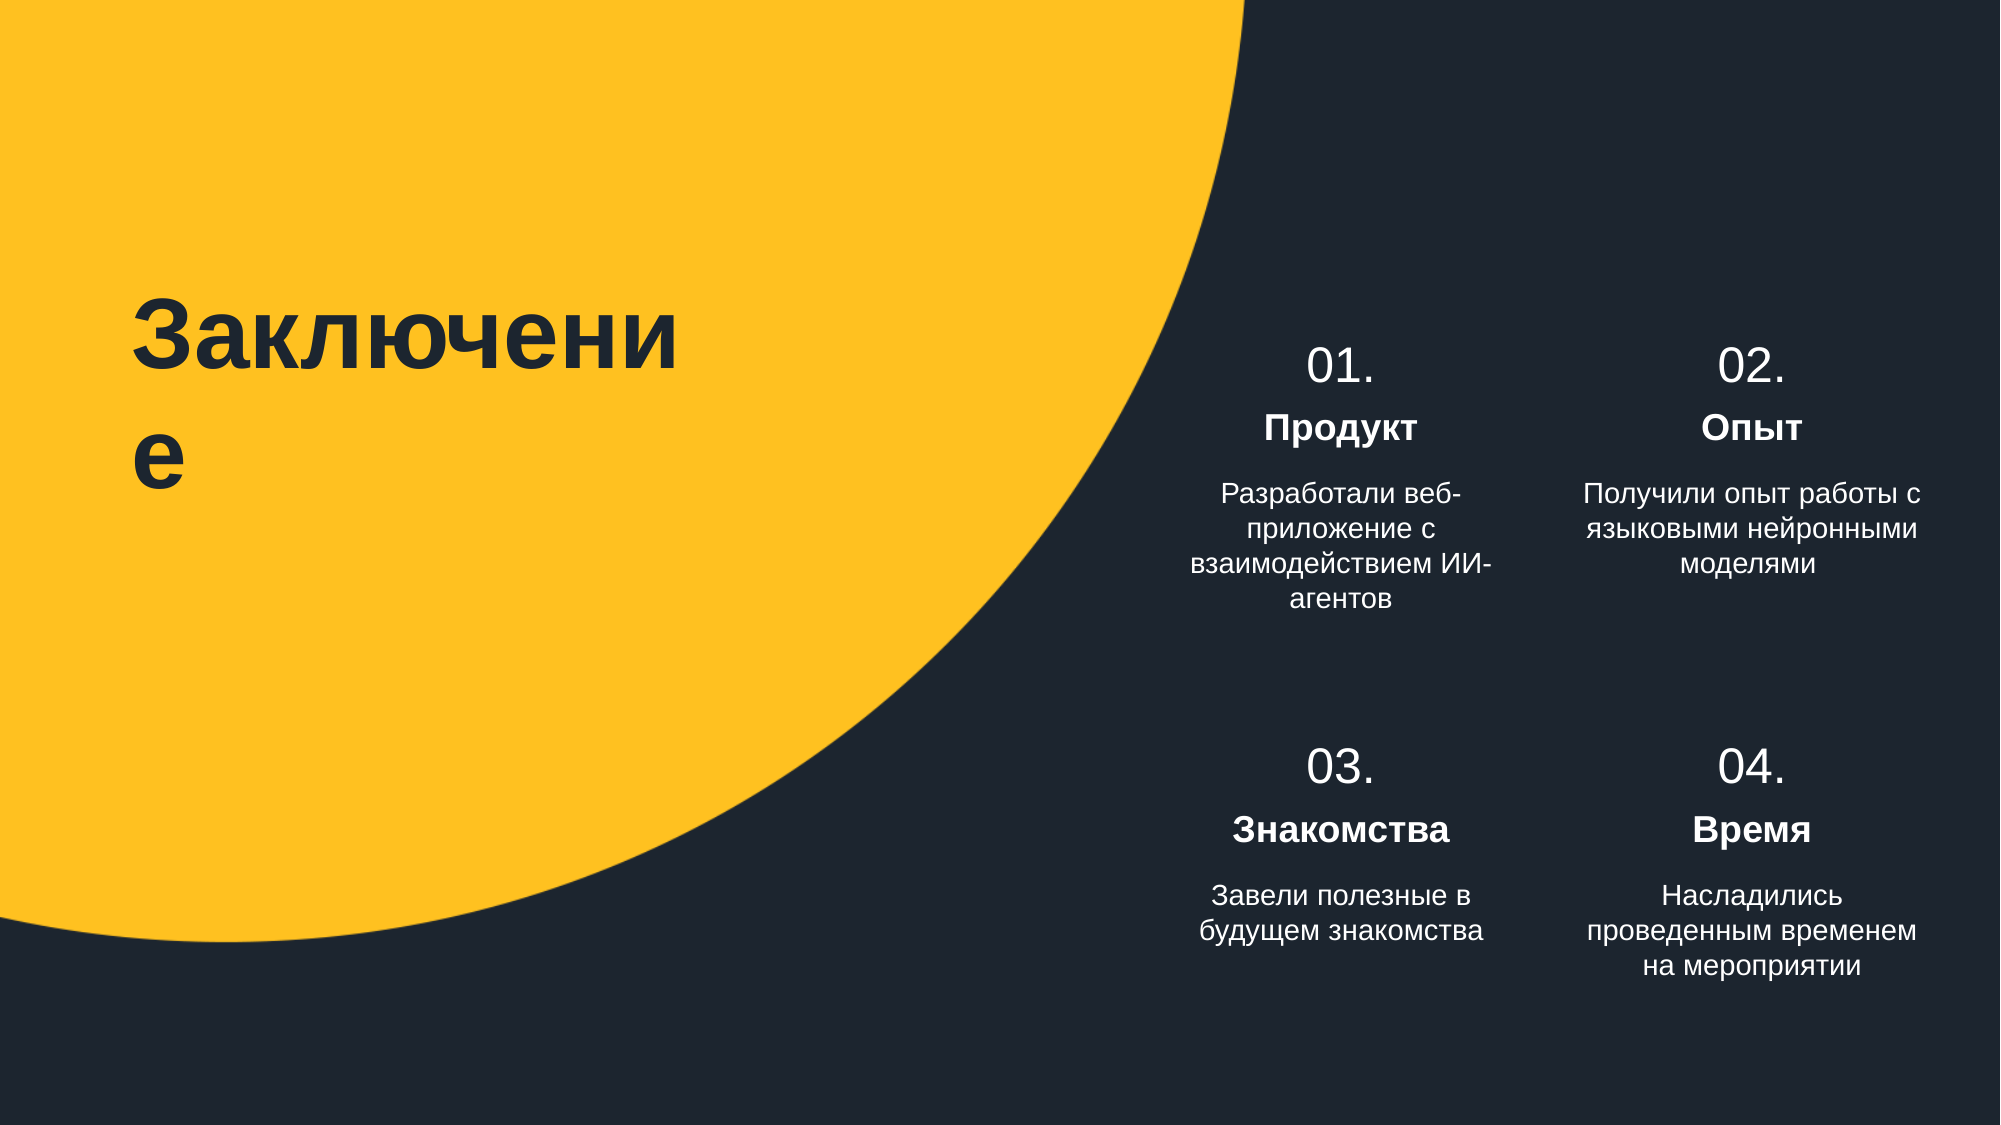

Заключение
01.
02.
Продукт
Опыт
Разработали веб-приложение с взаимодействием ИИ-агентов
Получили опыт работы с языковыми нейронными моделями
03.
04.
Знакомства

Время
Завели полезные в будущем знакомства
Насладились проведенным временем на мероприятии